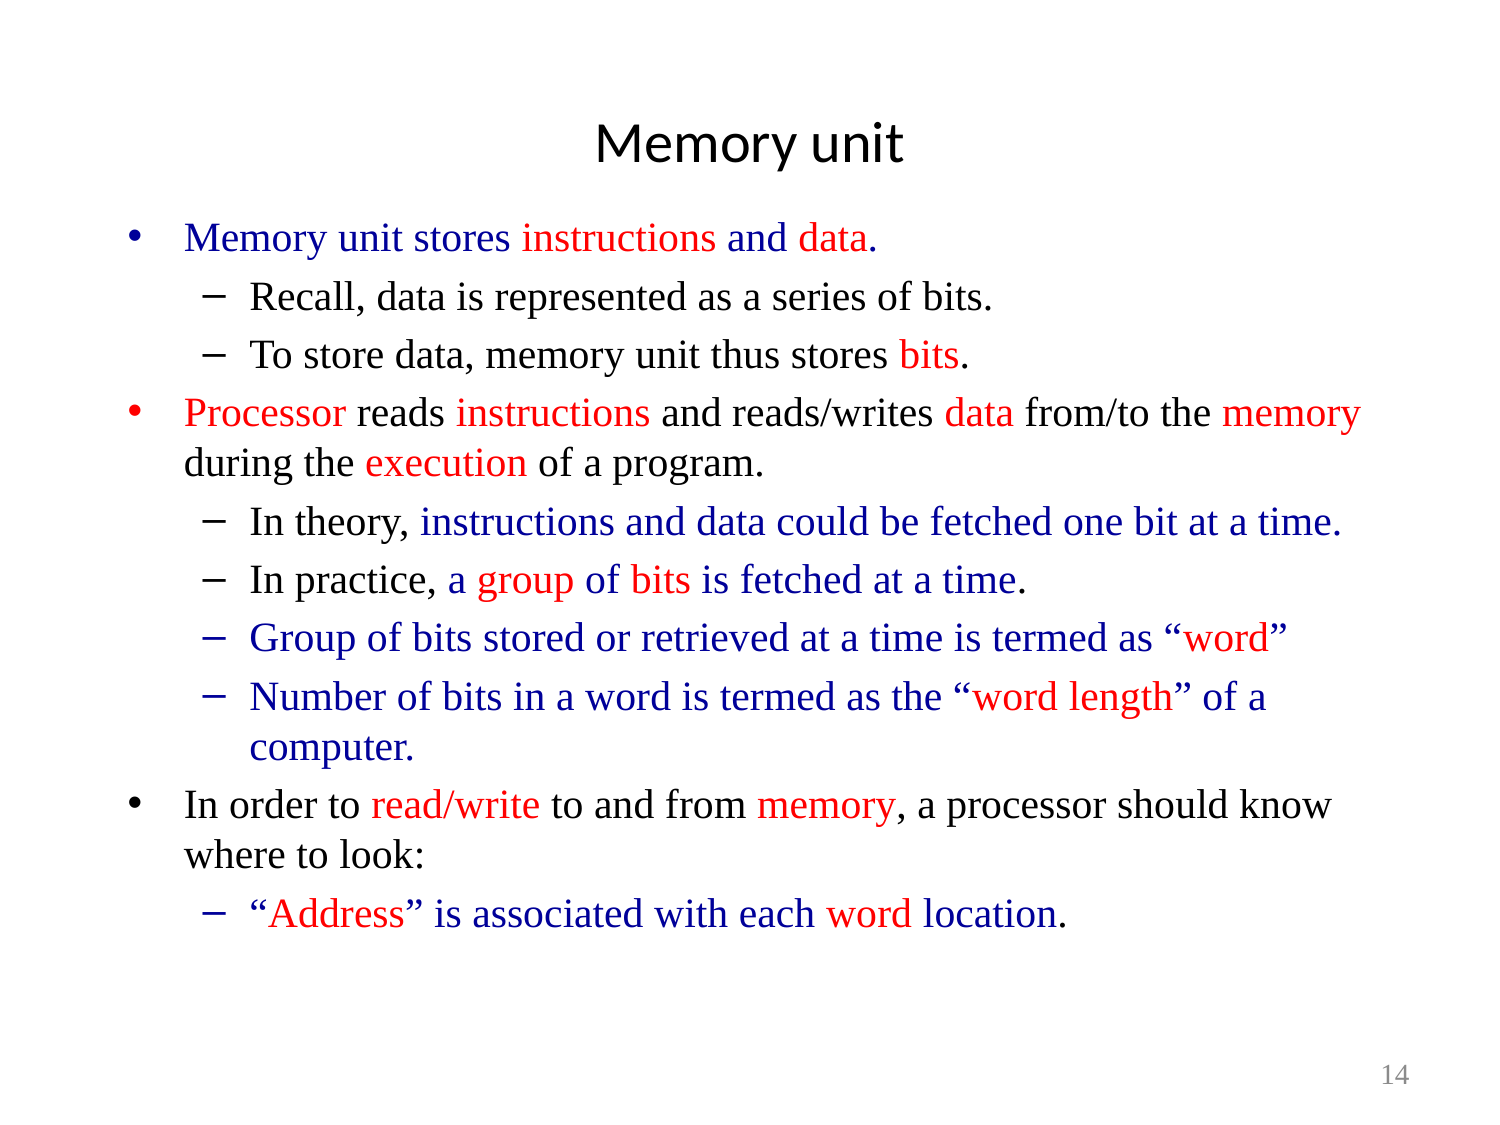

# Memory unit
Memory unit stores instructions and data.
Recall, data is represented as a series of bits.
To store data, memory unit thus stores bits.
Processor reads instructions and reads/writes data from/to the memory during the execution of a program.
In theory, instructions and data could be fetched one bit at a time.
In practice, a group of bits is fetched at a time.
Group of bits stored or retrieved at a time is termed as “word”
Number of bits in a word is termed as the “word length” of a computer.
In order to read/write to and from memory, a processor should know where to look:
“Address” is associated with each word location.
14